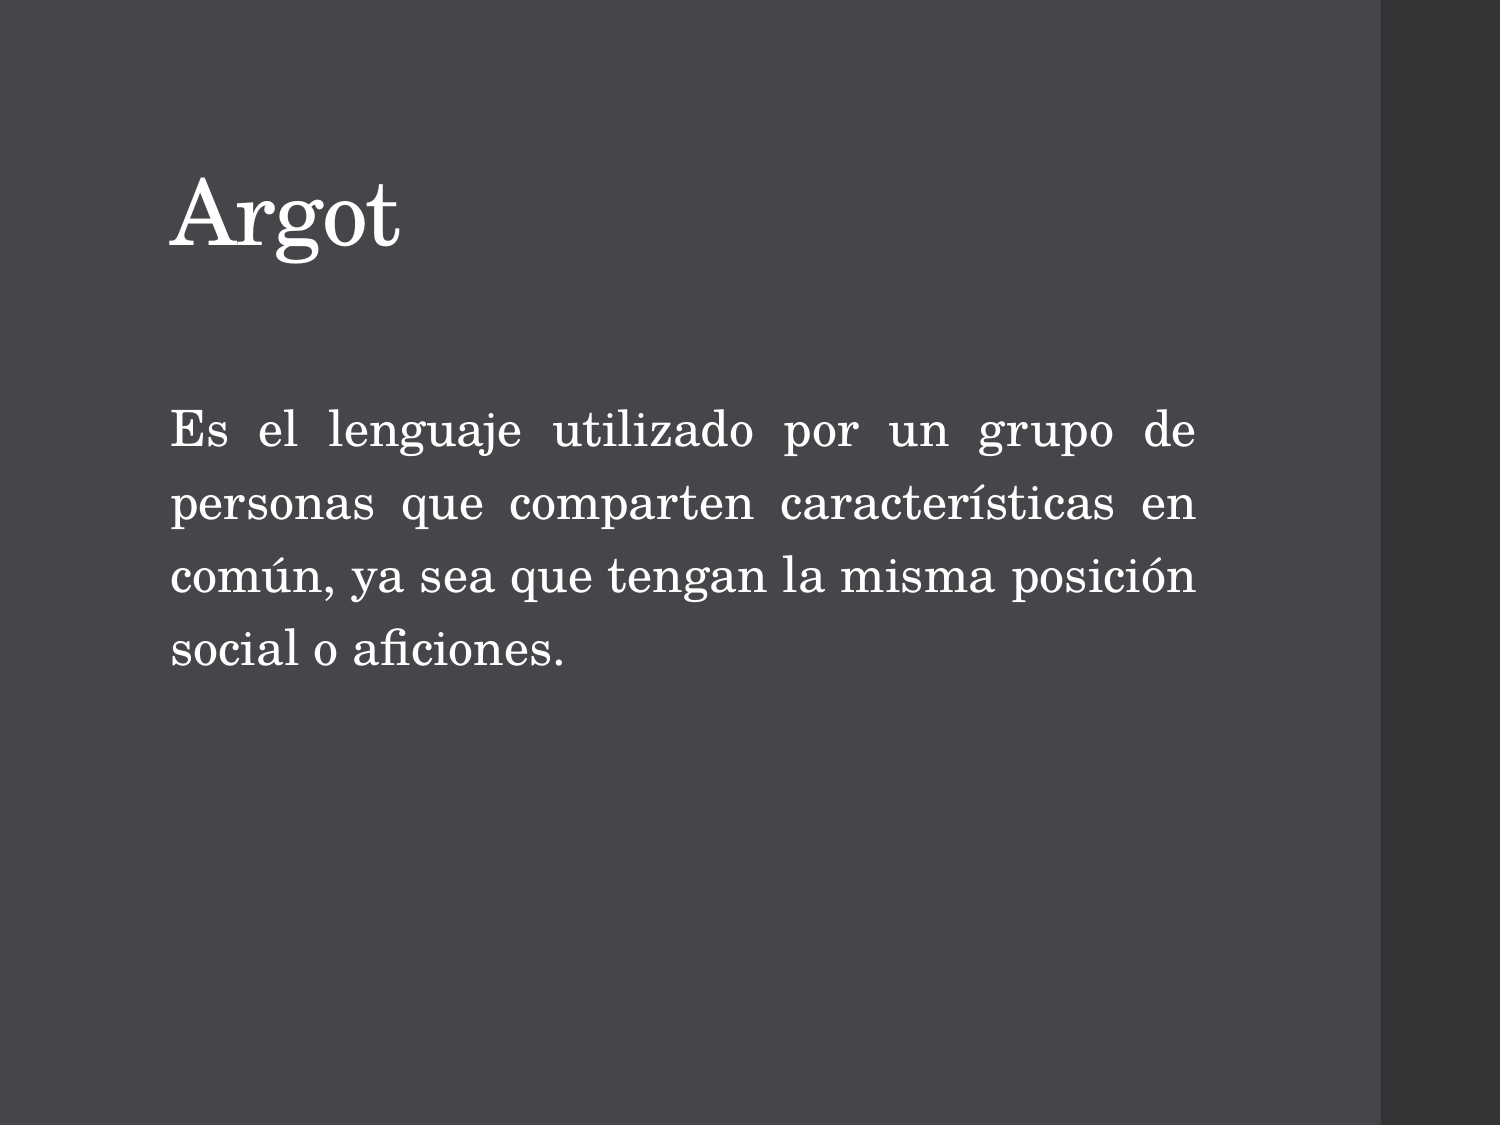

Argot
Es el lenguaje utilizado por un grupo de personas que comparten características en común, ya sea que tengan la misma posición social o aficiones.